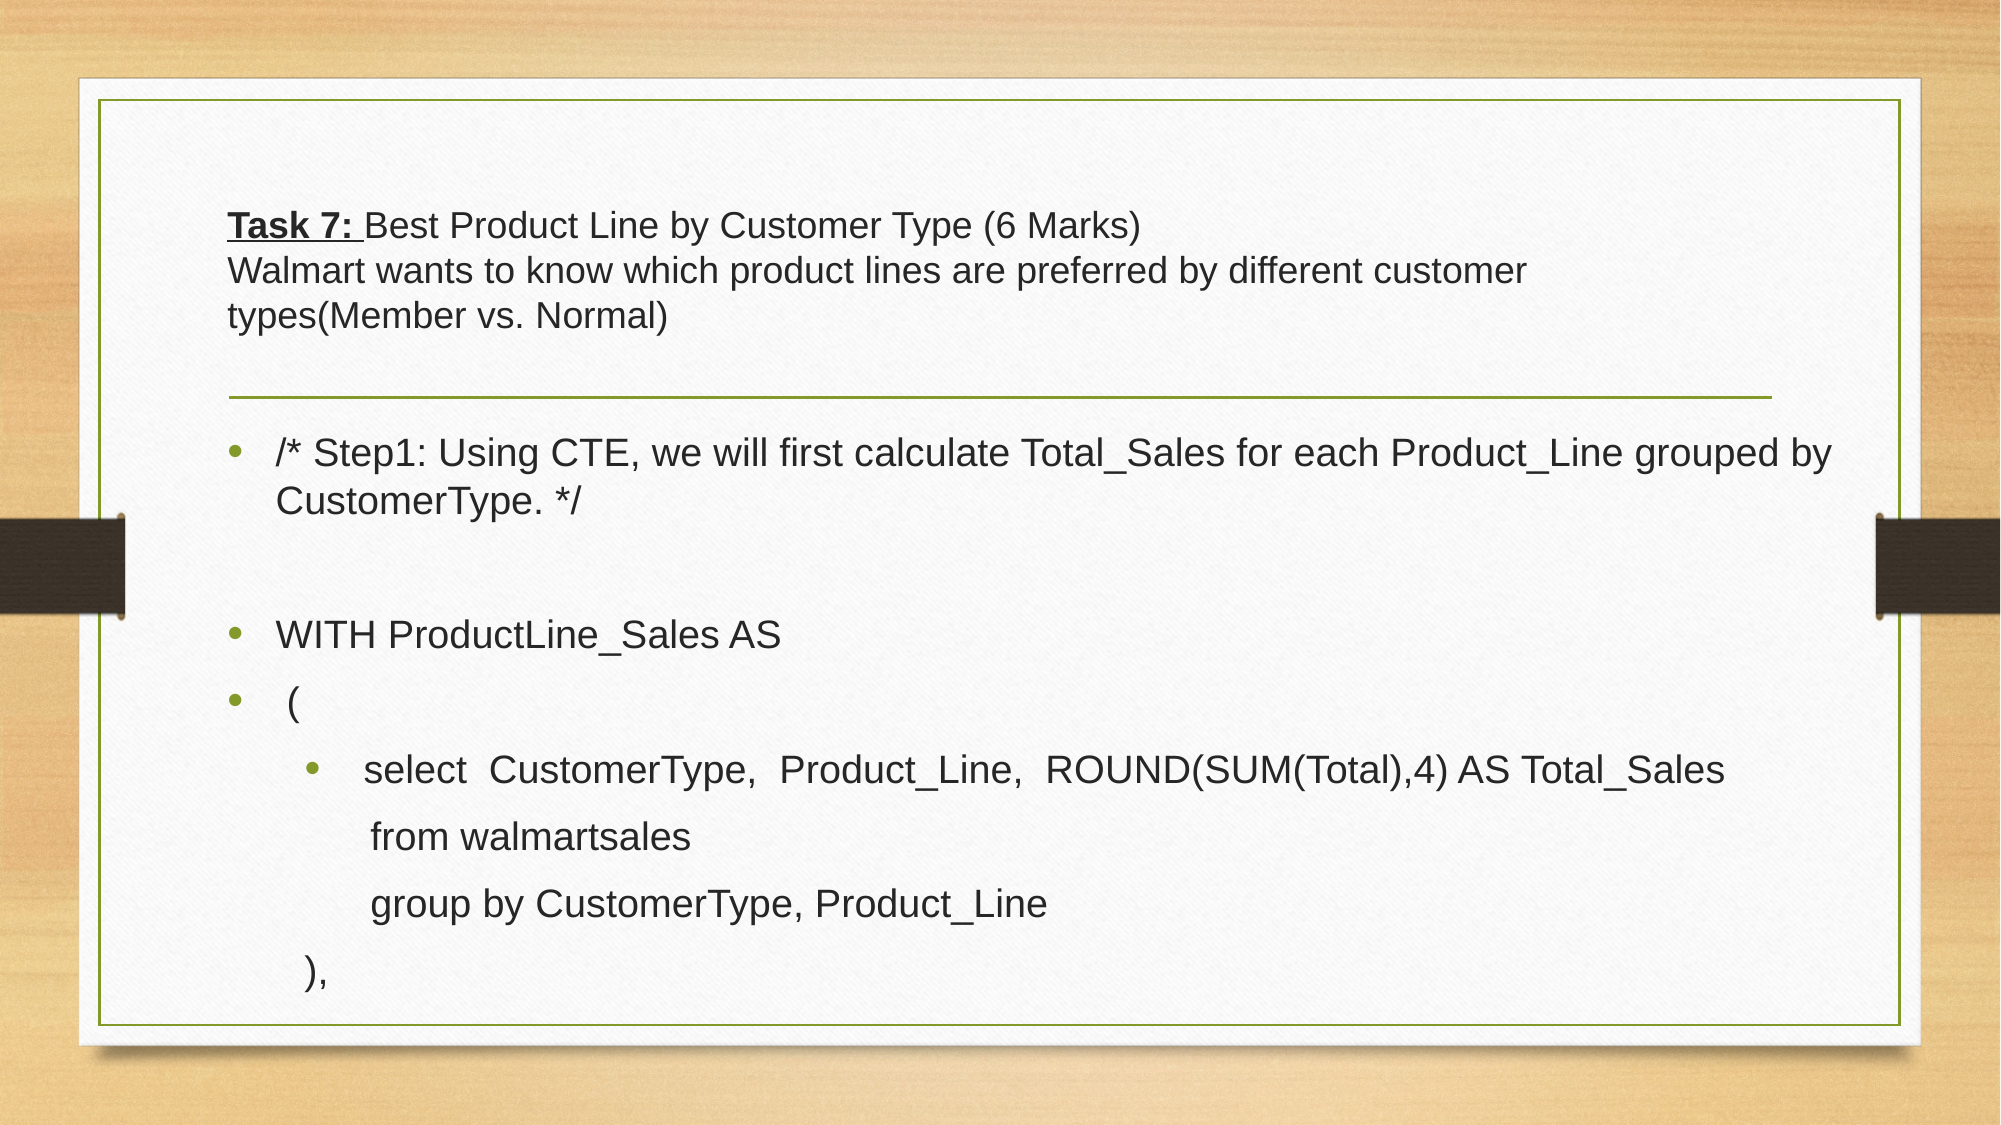

# Task 7: Best Product Line by Customer Type (6 Marks) Walmart wants to know which product lines are preferred by different customer types(Member vs. Normal)
/* Step1: Using CTE, we will first calculate Total_Sales for each Product_Line grouped by CustomerType. */

WITH ProductLine_Sales AS
 (
 select  CustomerType,  Product_Line,  ROUND(SUM(Total),4) AS Total_Sales
      from walmartsales
      group by CustomerType, Product_Line
),